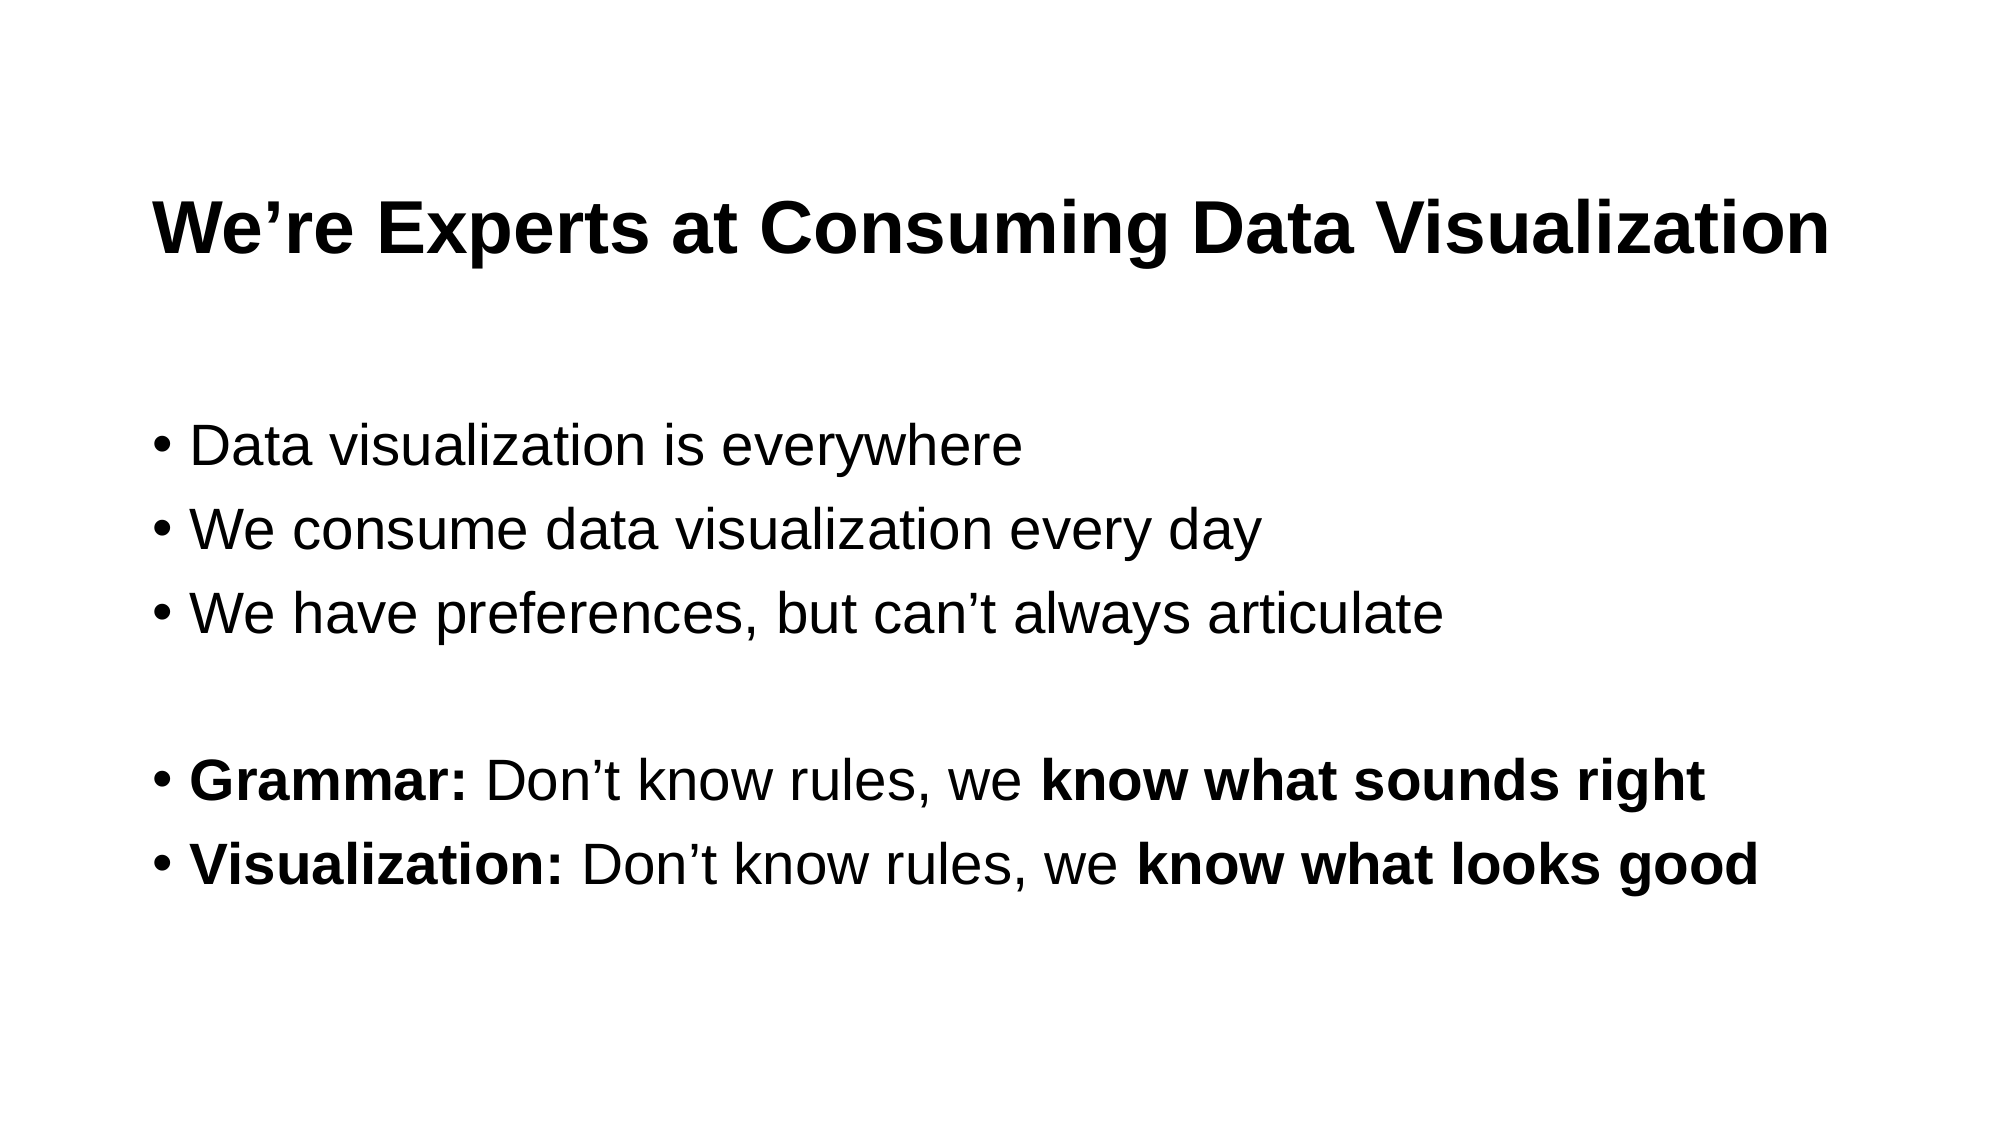

# We’re Experts at Consuming Data Visualization
Data visualization is everywhere
We consume data visualization every day
We have preferences, but can’t always articulate

Grammar: Don’t know rules, we know what sounds right
Visualization: Don’t know rules, we know what looks good